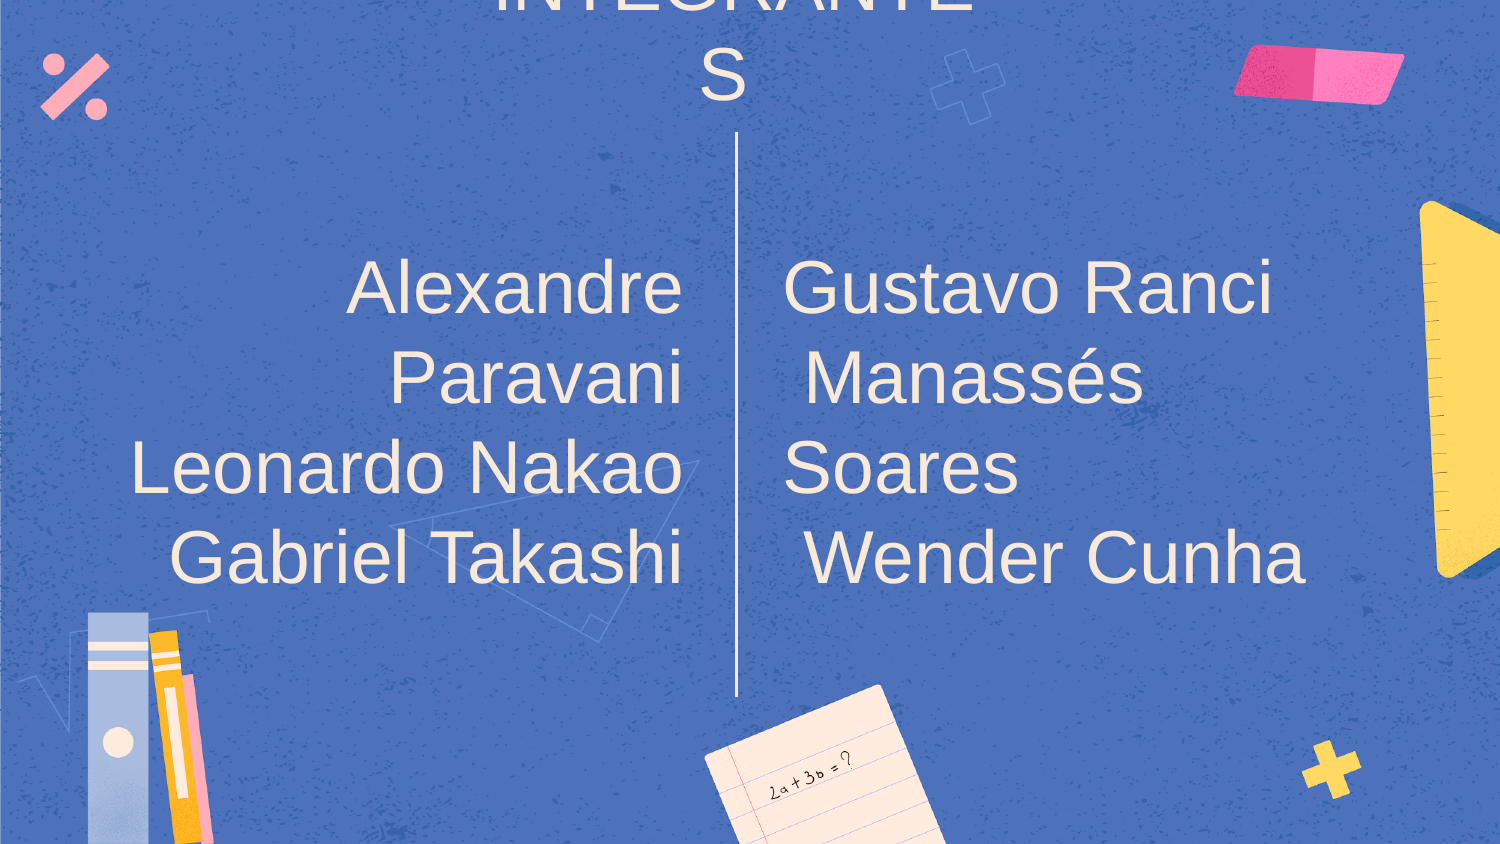

# INTEGRANTES
 Alexandre Paravani
Leonardo Nakao
 Gabriel Takashi

Gustavo Ranci
 Manassés Soares
 Wender Cunha